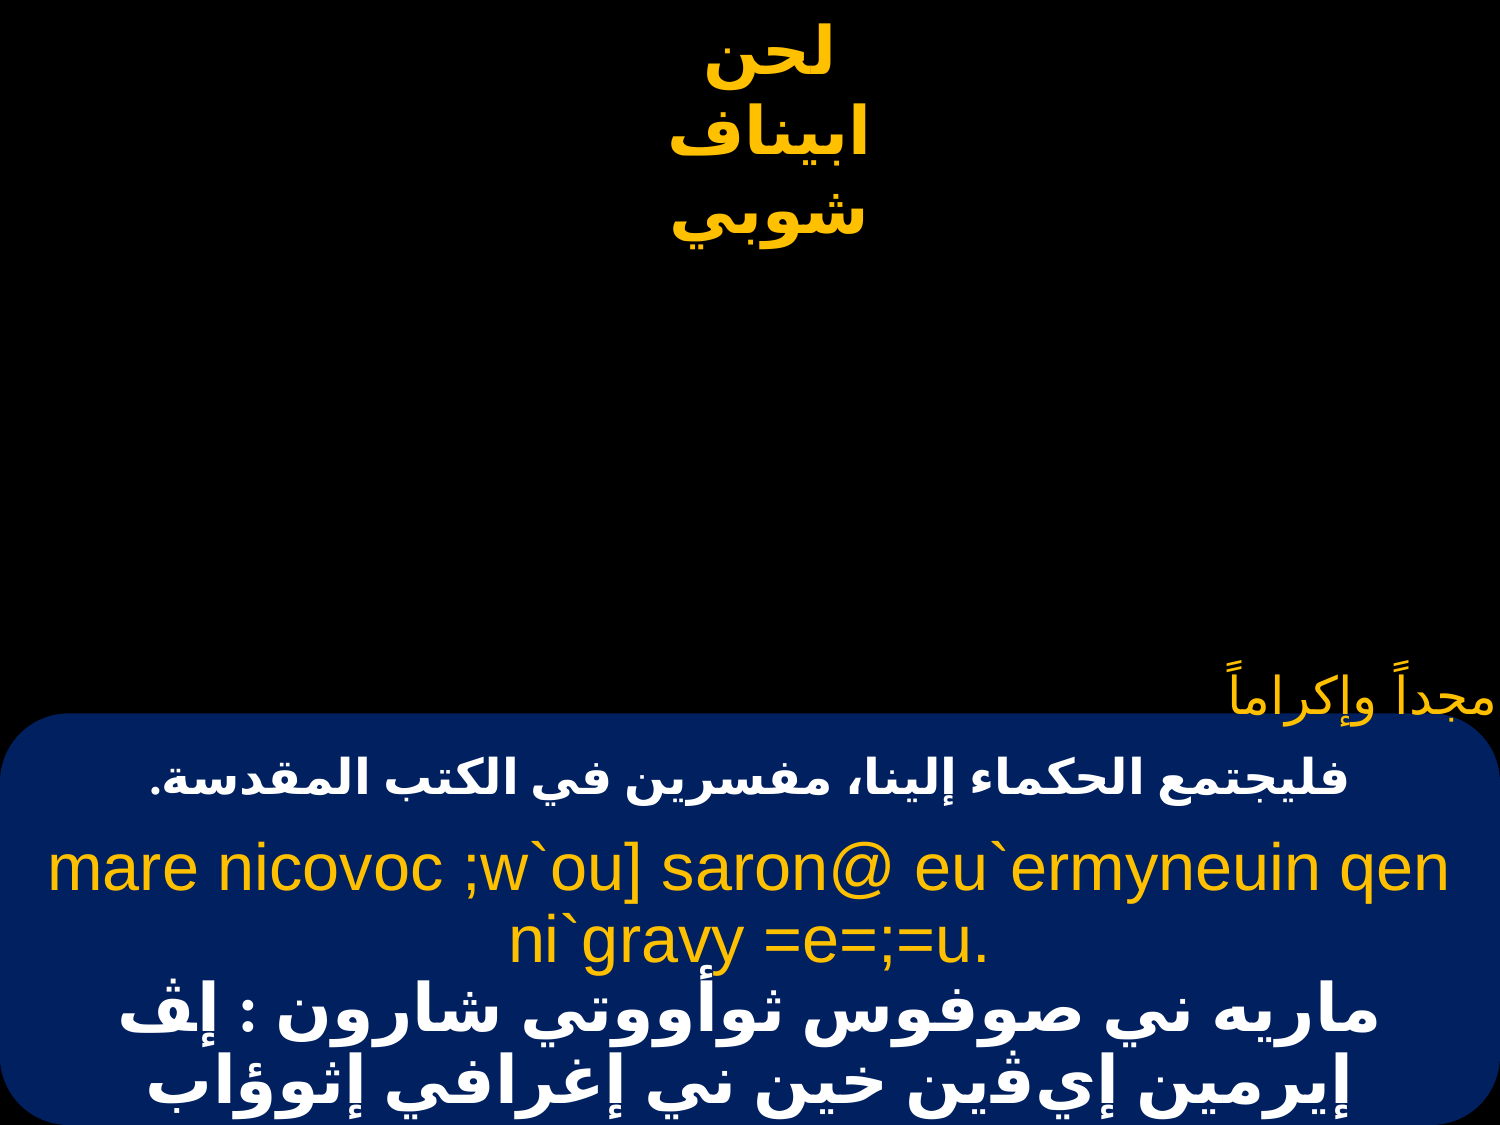

مجداً وإكراماً
# فليجتمع الحكماء إلينا، مفسرين في الكتب المقدسة.
mare nicovoc ;w`ou] saron@ eu`ermyneuin qen ni`gravy =e=;=u.
ماريه ني صوفوس ثوأووتي شارون : إﭫ إيرمين إيﭬين خين ني إغرافي إثوؤاب